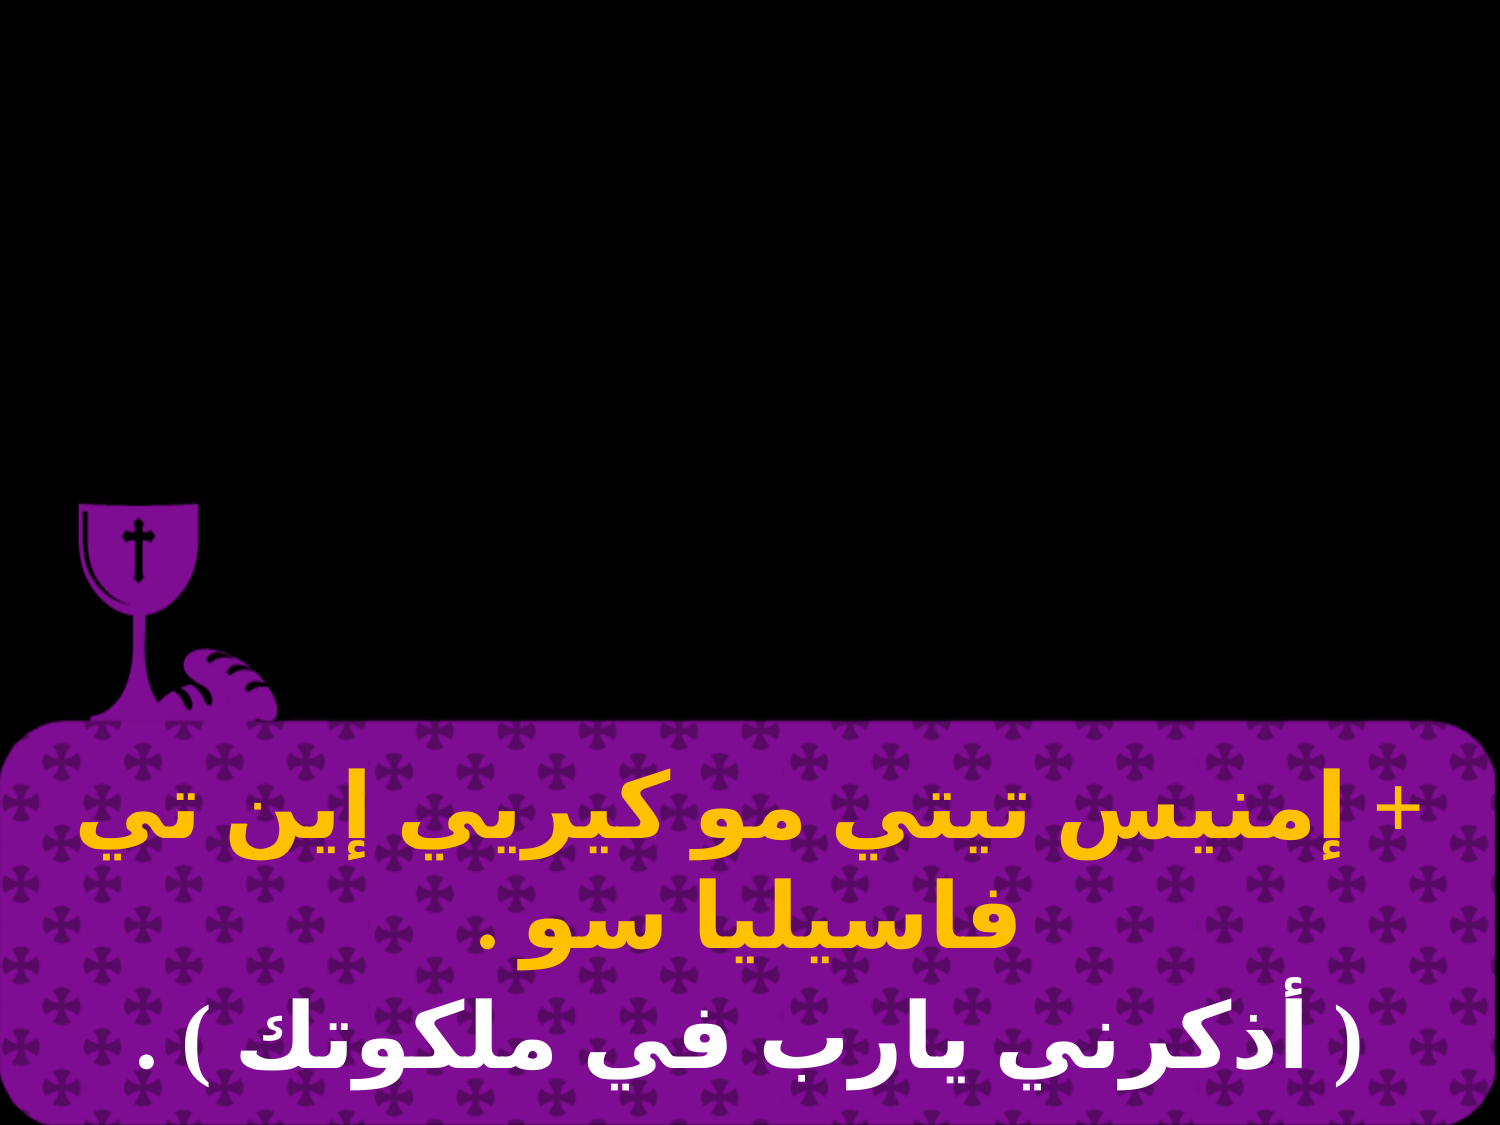

# + إمنيس تيتي مو كيريي إين تي فاسيليا سو .
( أذكرني يارب في ملكوتك ) .